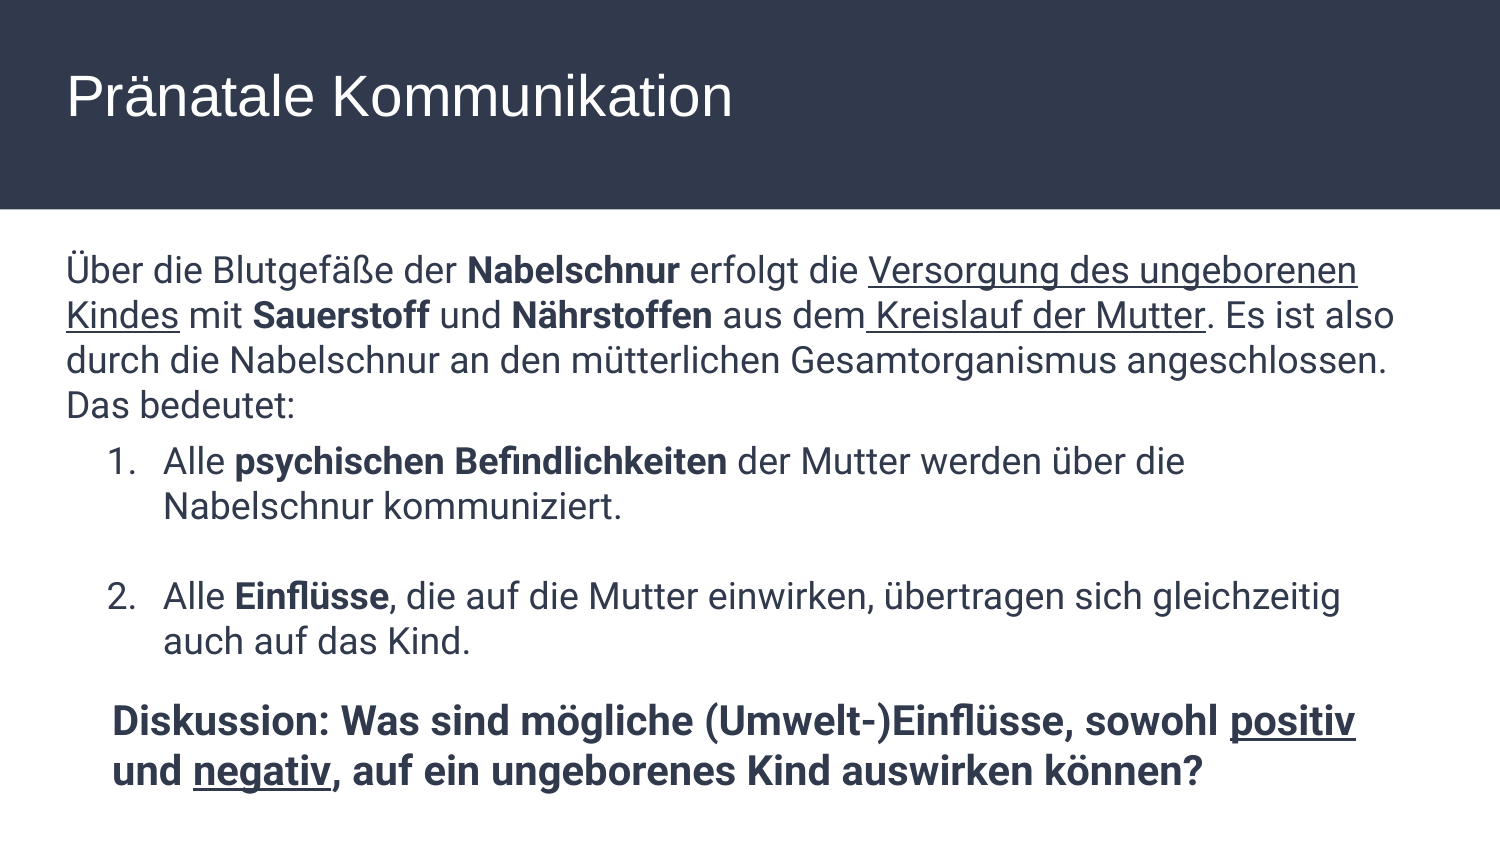

# Pränatale Kommunikation
Über die Blutgefäße der Nabelschnur erfolgt die Versorgung des ungeborenen Kindes mit Sauerstoff und Nährstoffen aus dem Kreislauf der Mutter. Es ist also durch die Nabelschnur an den mütterlichen Gesamtorganismus angeschlossen. Das bedeutet:
Alle psychischen Befindlichkeiten der Mutter werden über die Nabelschnur kommuniziert.
Alle Einflüsse, die auf die Mutter einwirken, übertragen sich gleichzeitig auch auf das Kind.
Diskussion: Was sind mögliche (Umwelt-)Einflüsse, sowohl positiv und negativ, auf ein ungeborenes Kind auswirken können?